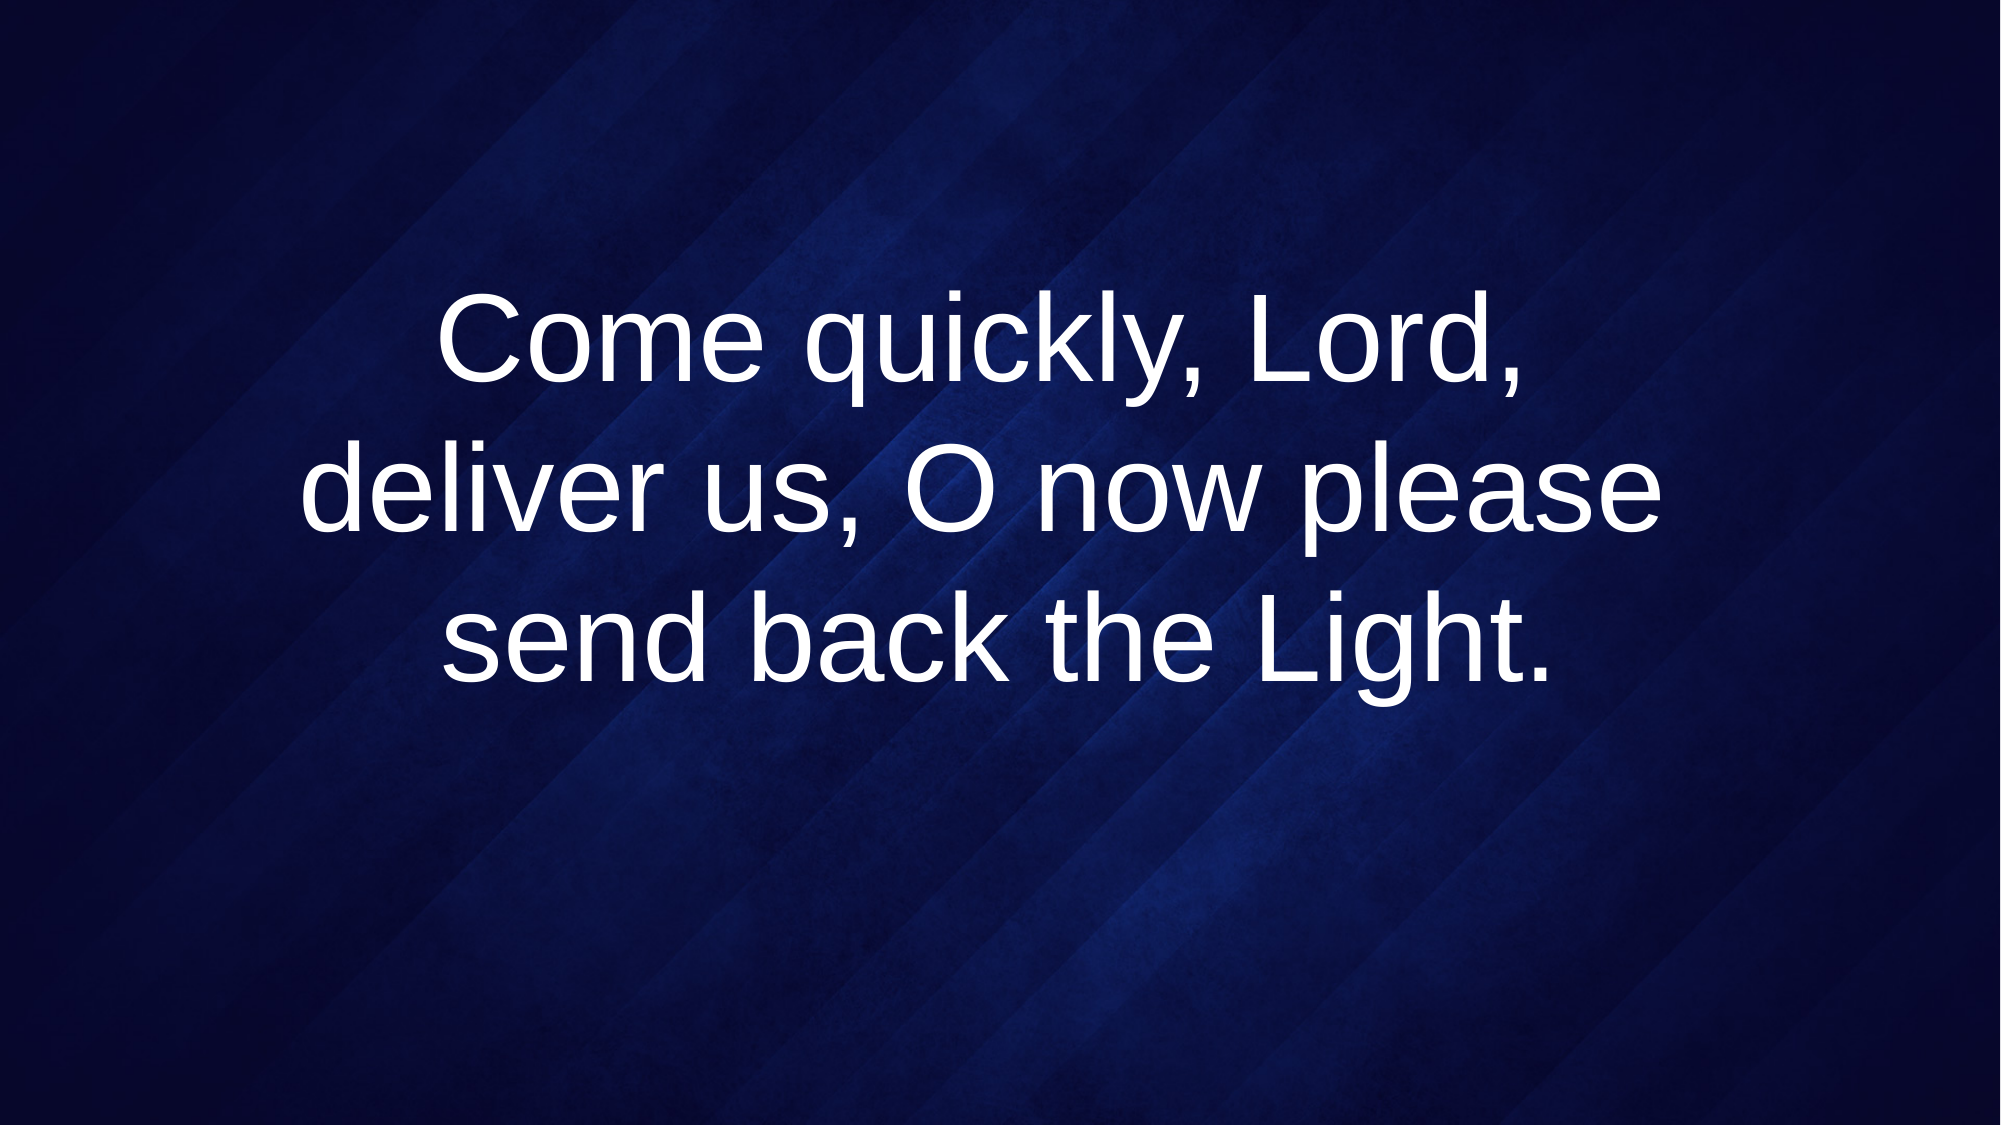

# Come quickly, Lord, deliver us, O now please send back the Light.